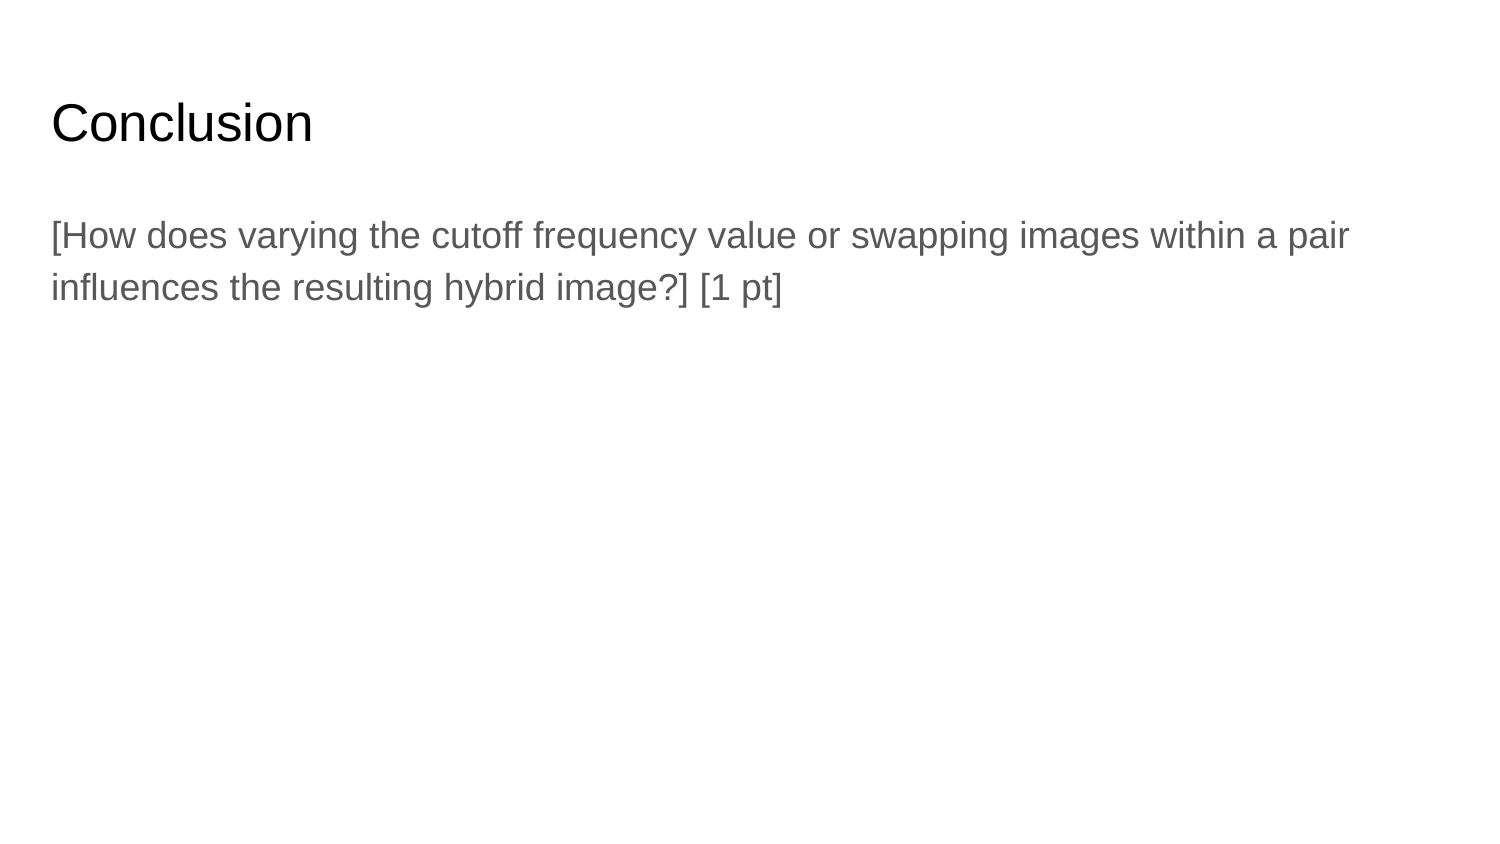

# Conclusion
[How does varying the cutoff frequency value or swapping images within a pair influences the resulting hybrid image?] [1 pt]